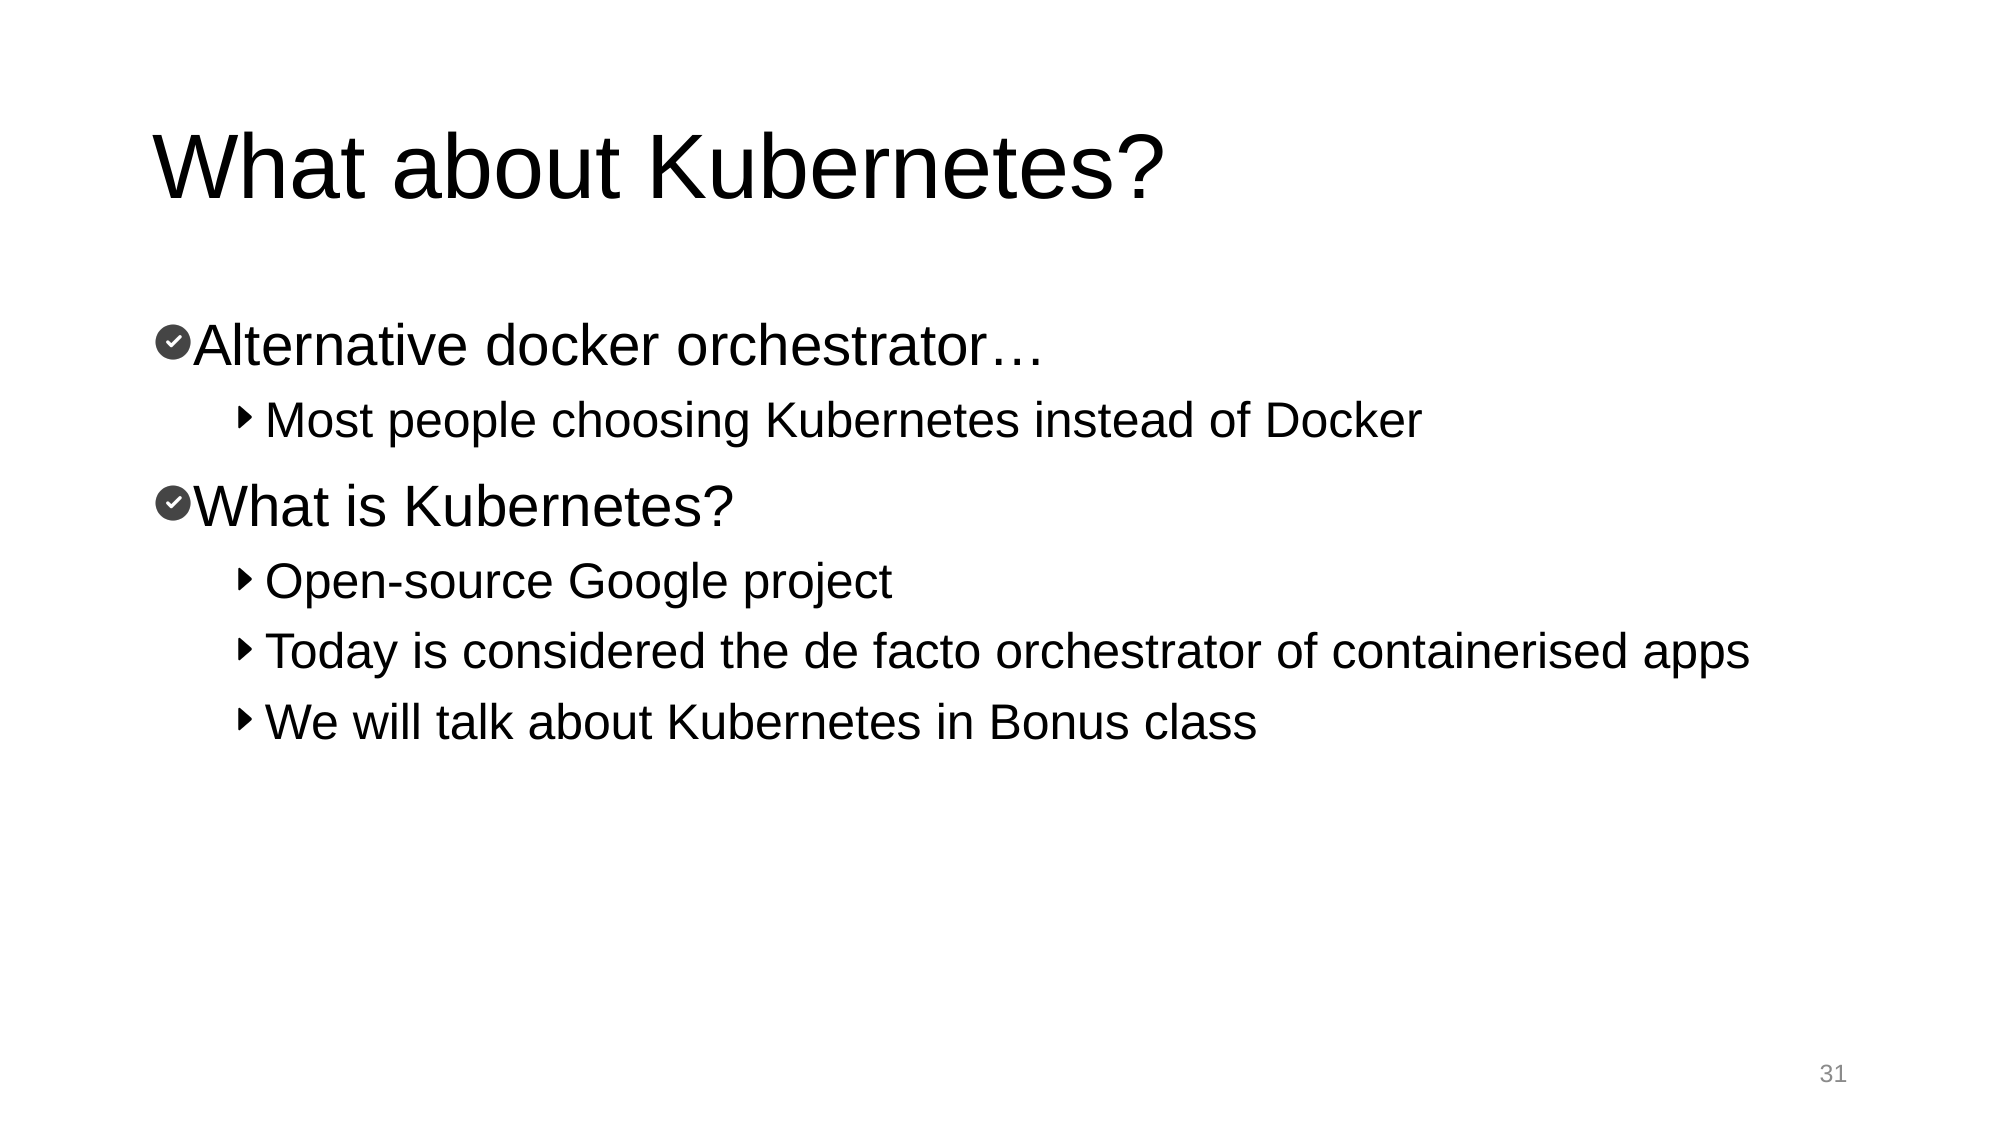

# What about Kubernetes?
Alternative docker orchestrator…
Most people choosing Kubernetes instead of Docker
What is Kubernetes?
Open-source Google project
Today is considered the de facto orchestrator of containerised apps
We will talk about Kubernetes in Bonus class
31